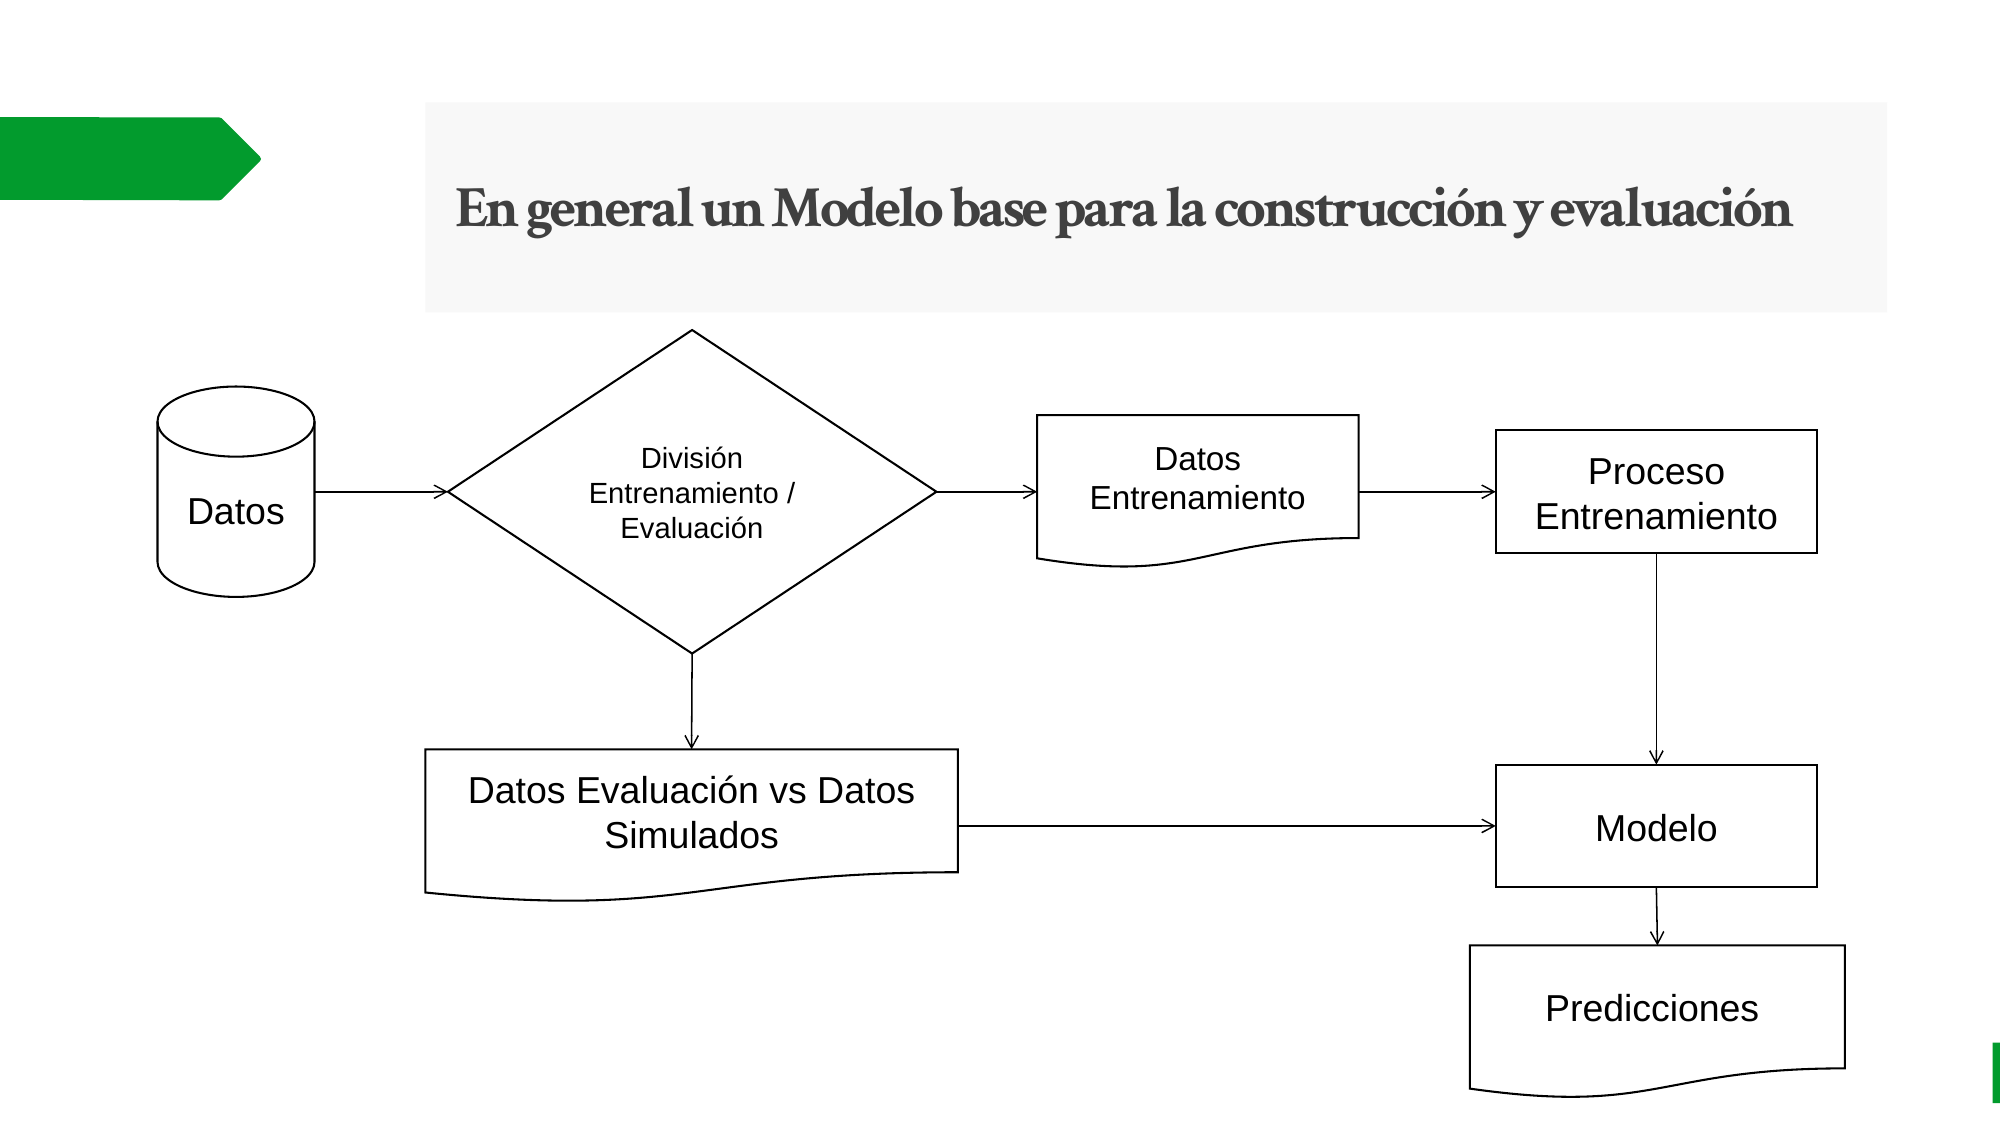

# En general un Modelo base para la construcción y evaluación
División Entrenamiento / Evaluación
Datos
Datos Entrenamiento
Proceso Entrenamiento
Datos Evaluación vs Datos Simulados
Modelo
Predicciones